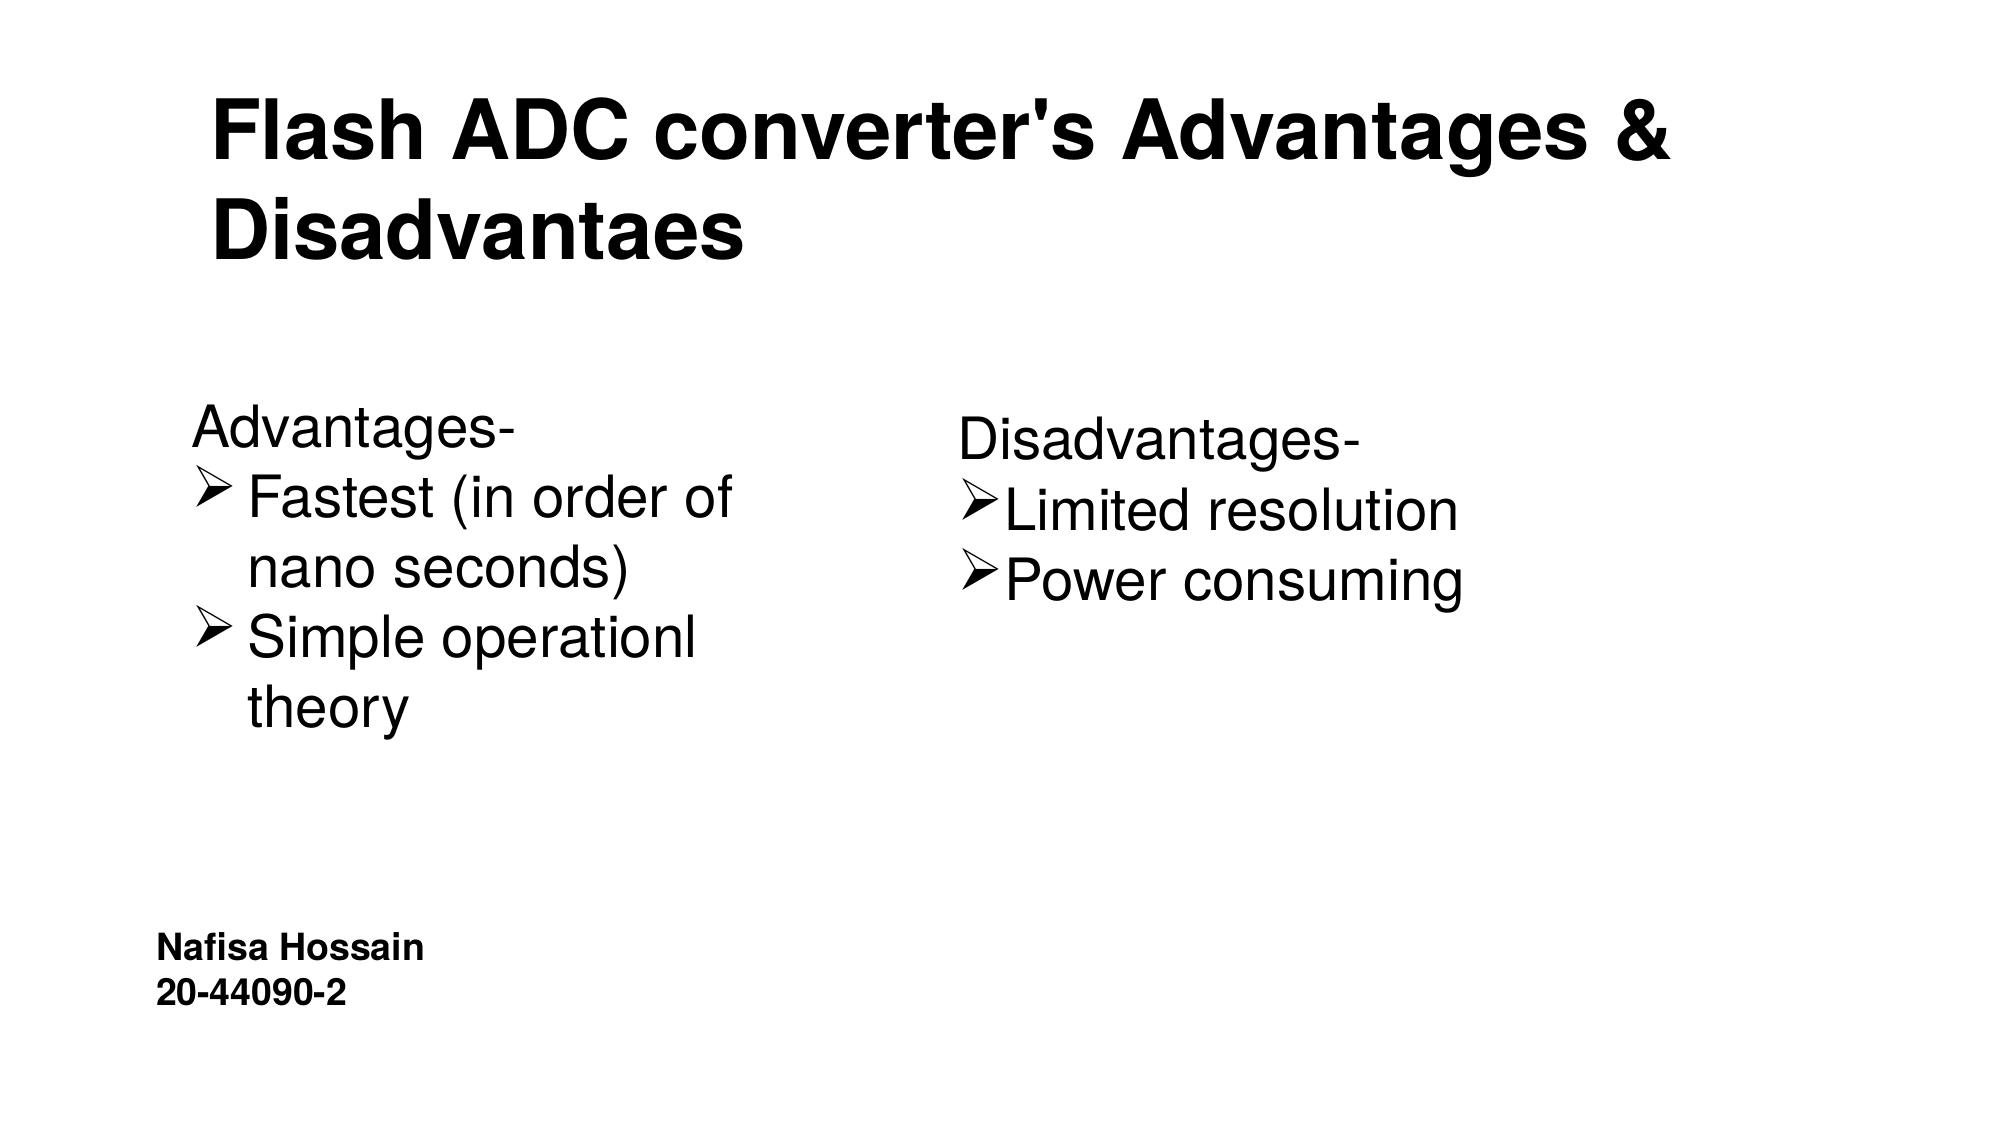

Flash ADC converter's Advantages & Disadvantaes
Advantages-
Fastest (in order of nano seconds)
Simple operationl theory
Disadvantages-
Limited resolution
Power consuming
Nafisa Hossain​​​
20-44090-2​​​